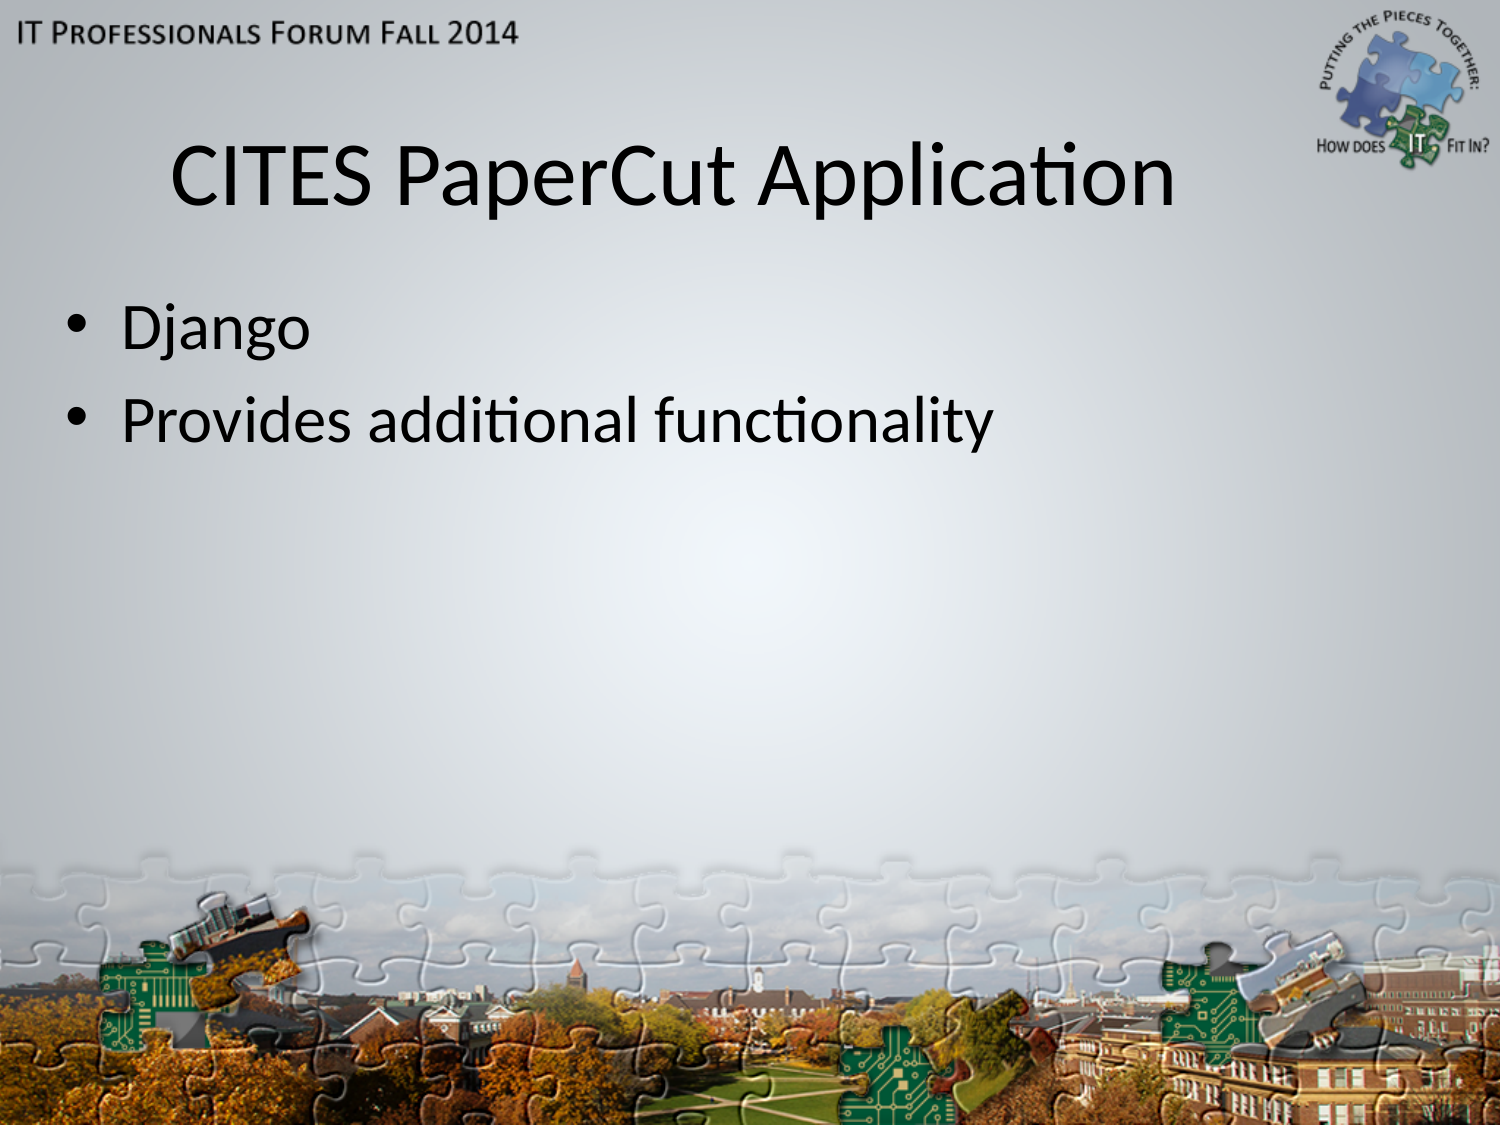

# CITES PaperCut Application
Django
Provides additional functionality